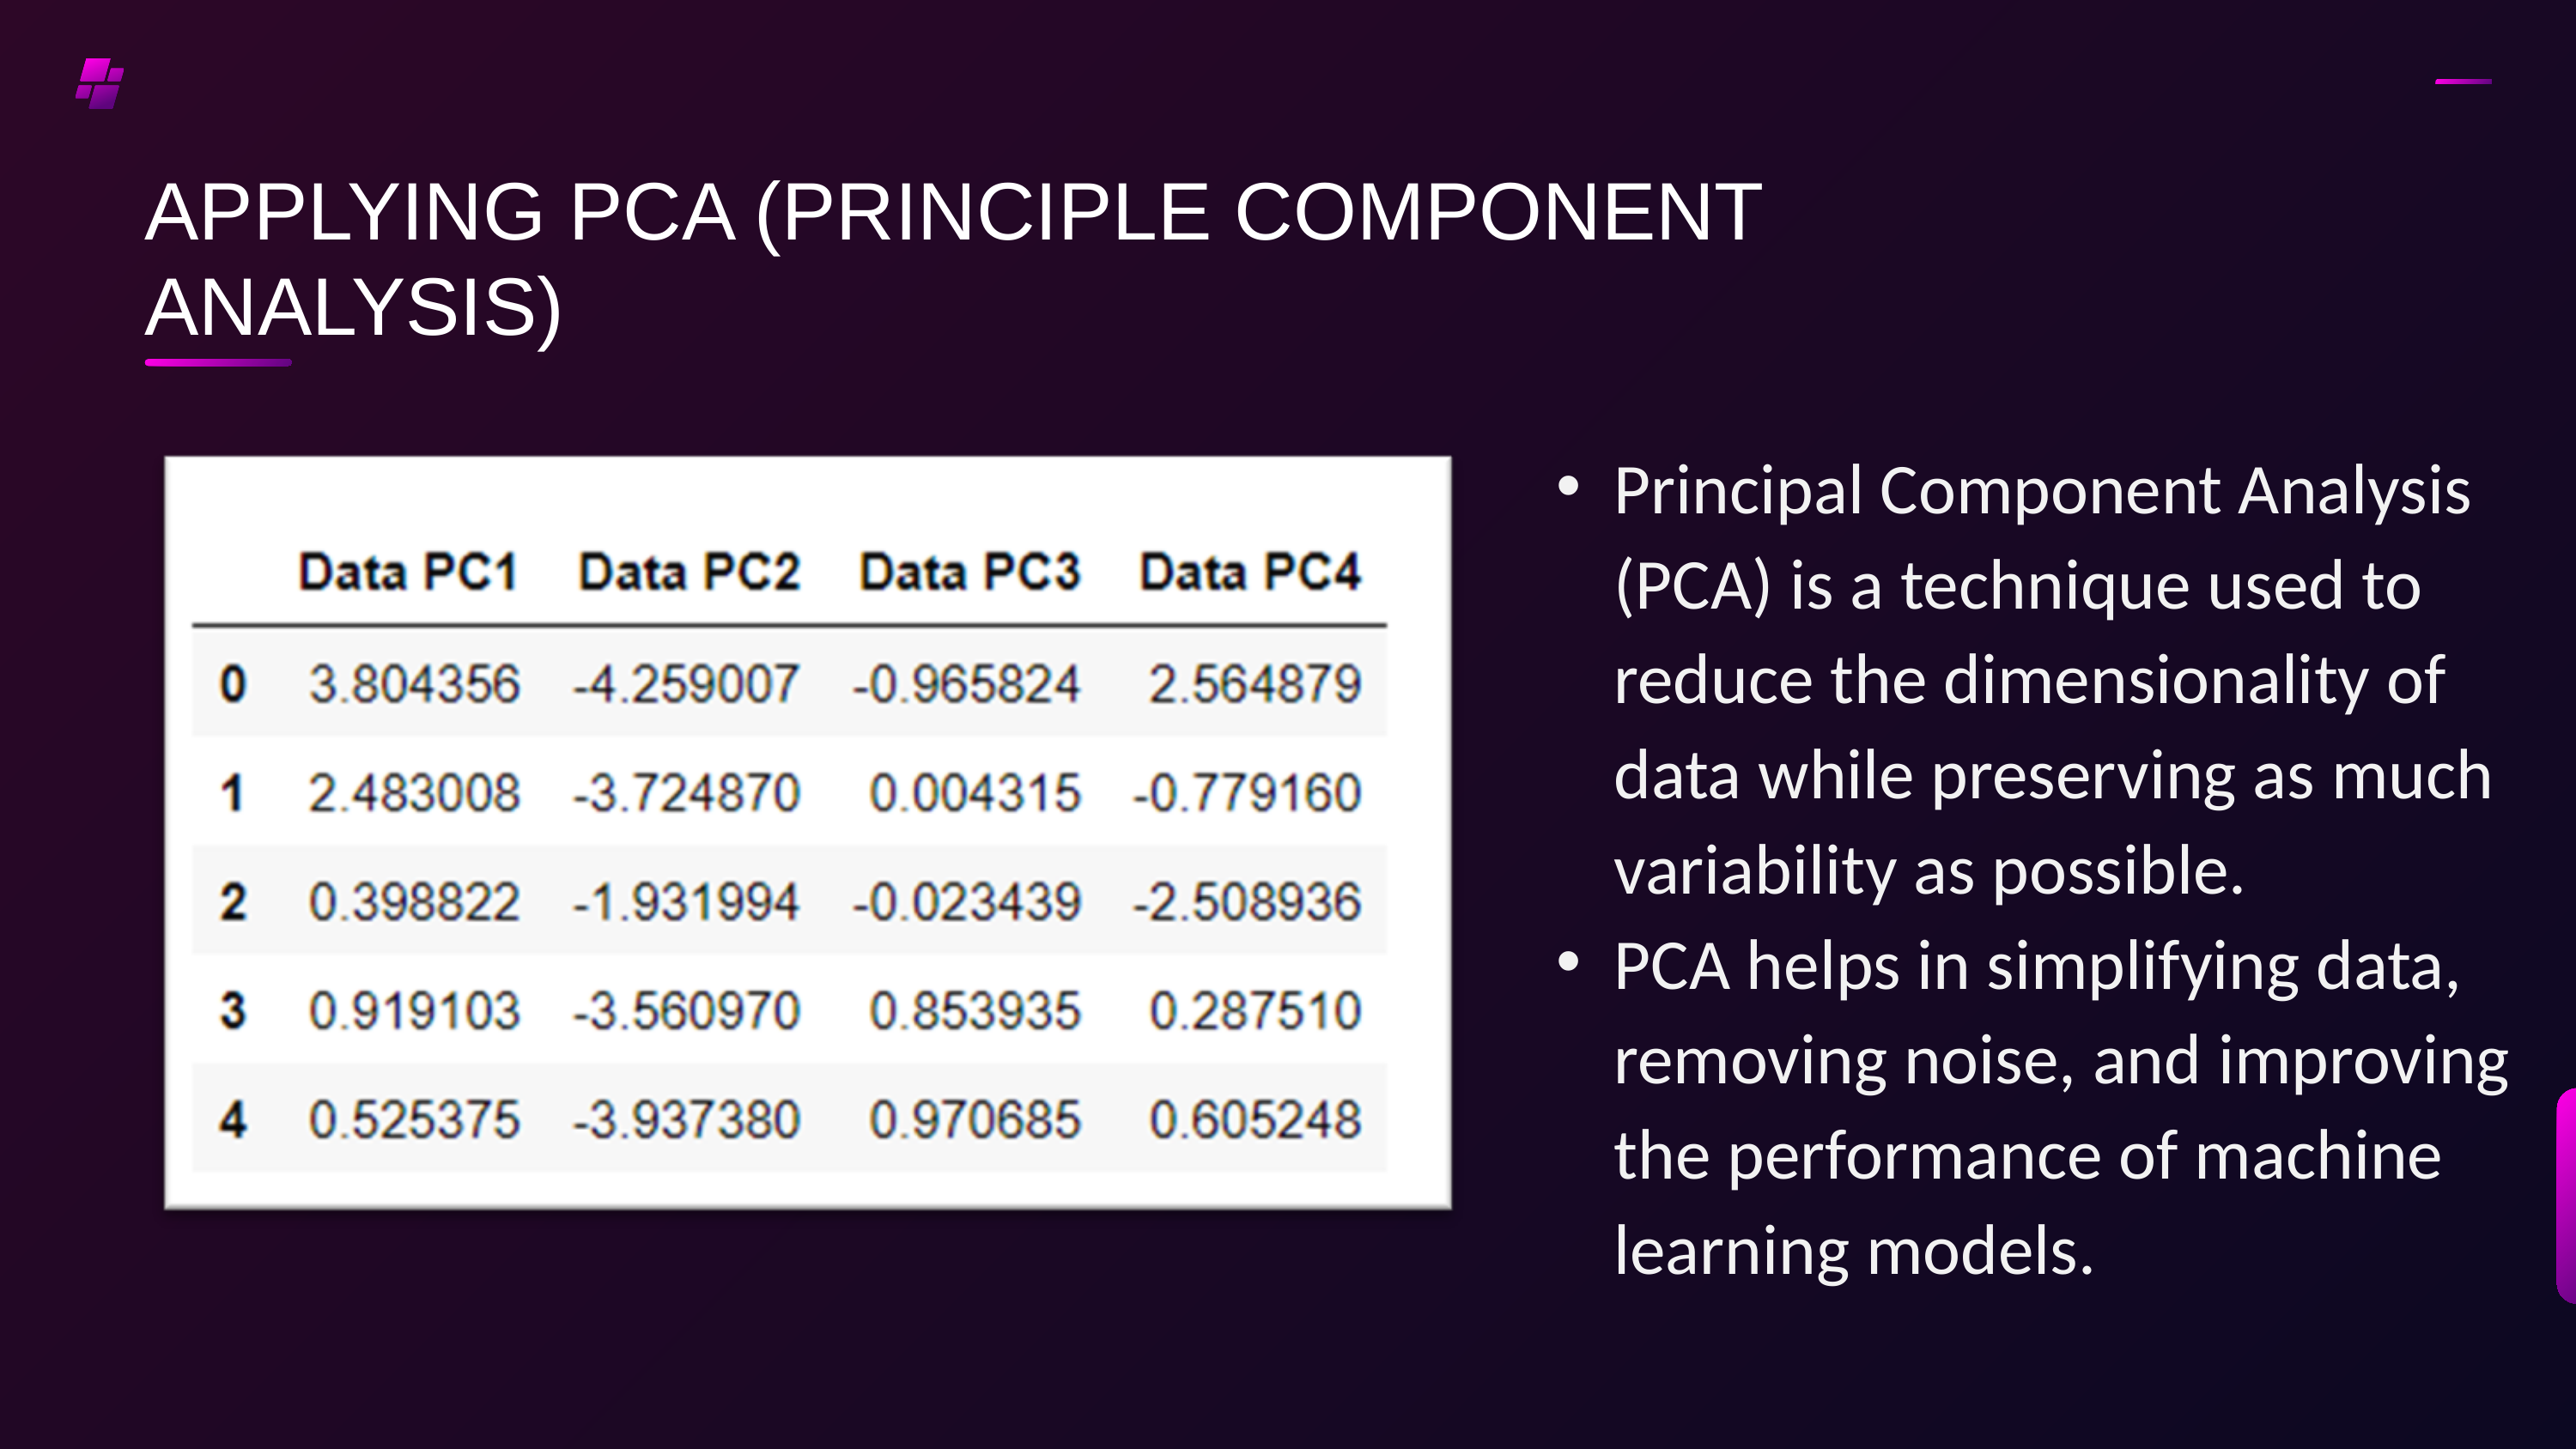

APPLYING PCA (PRINCIPLE COMPONENT ANALYSIS)

Principal Component Analysis (PCA) is a technique used to reduce the dimensionality of data while preserving as much variability as possible.
PCA helps in simplifying data, removing noise, and improving the performance of machine learning models.